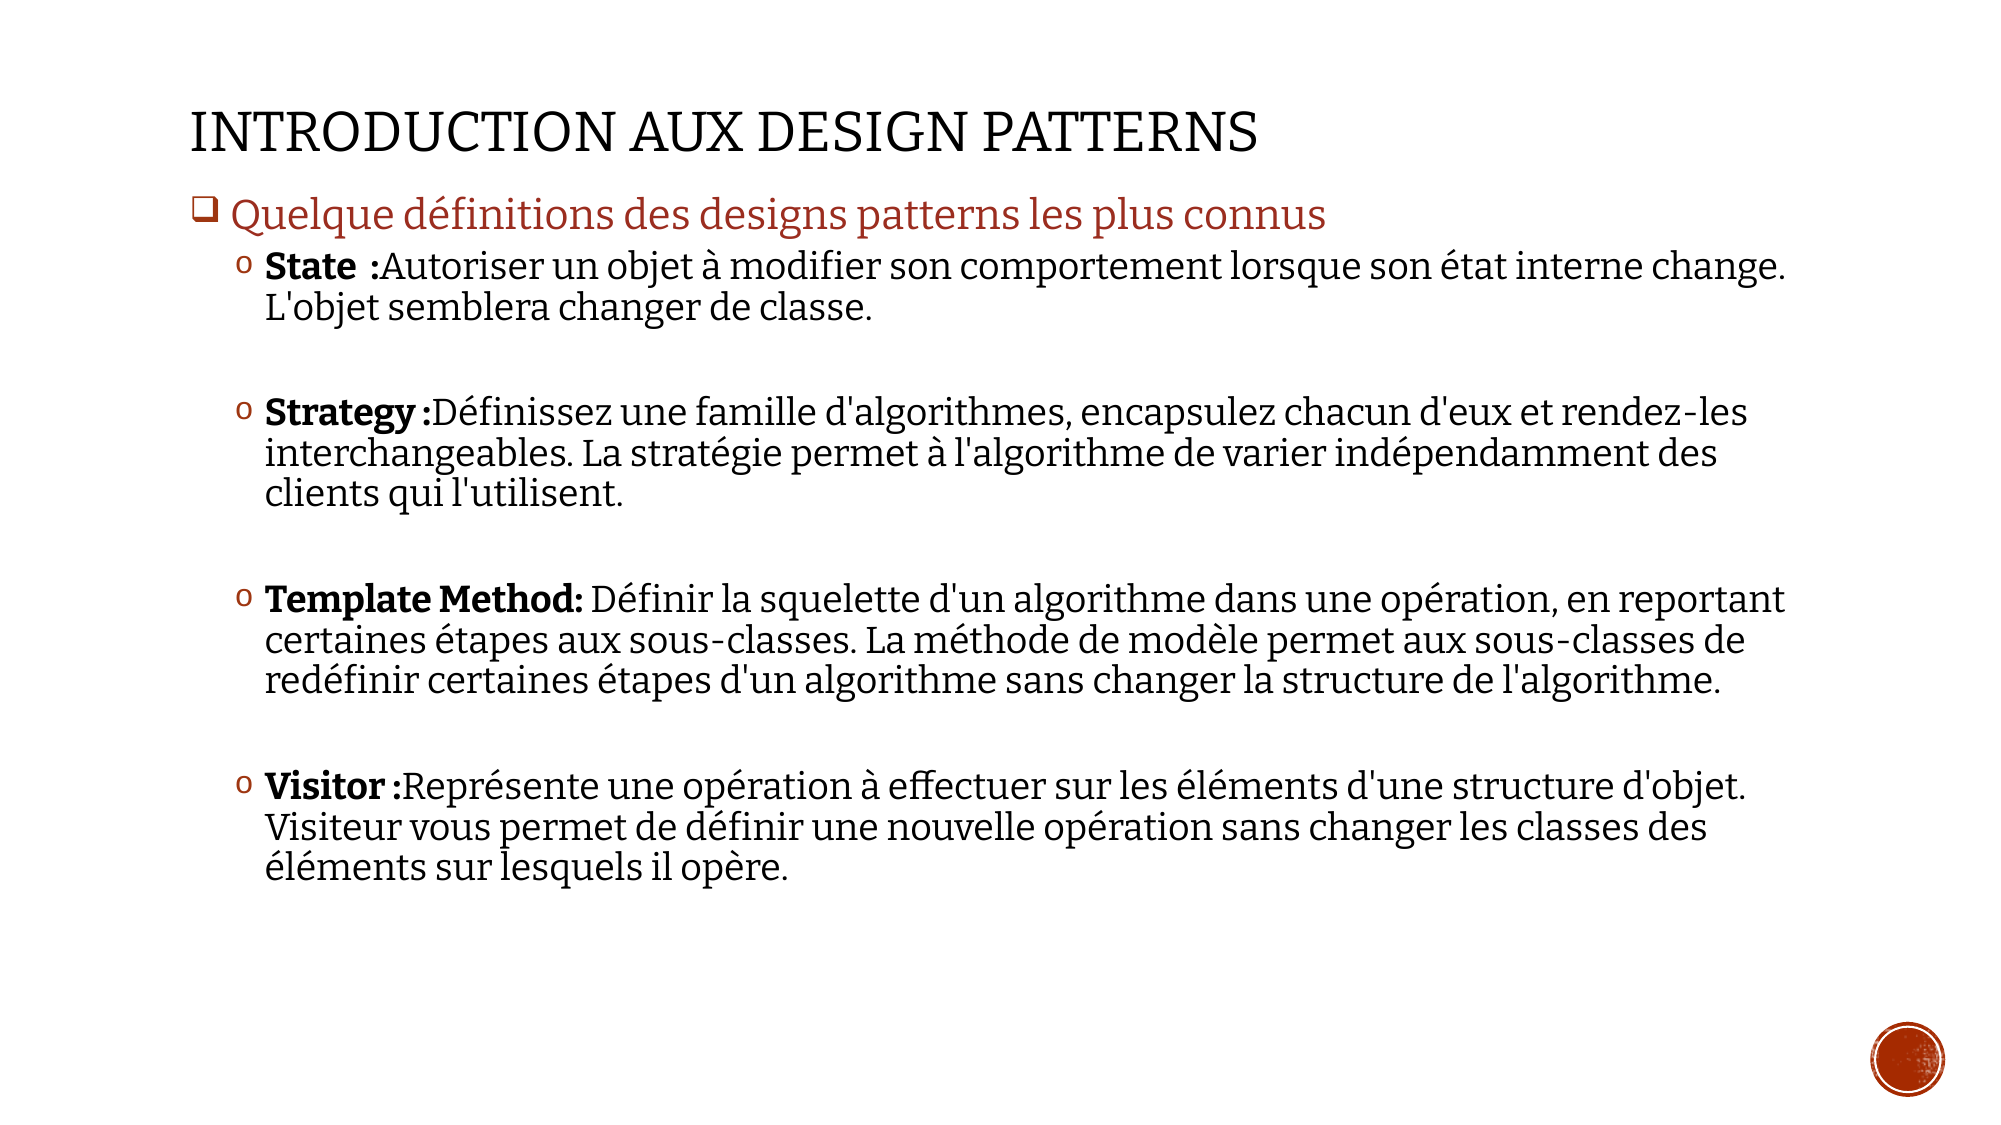

# Introduction aux Design Patterns
 Quelque définitions des designs patterns les plus connus
State  :Autoriser un objet à modifier son comportement lorsque son état interne change. L'objet semblera changer de classe.

Strategy :Définissez une famille d'algorithmes, encapsulez chacun d'eux et rendez-les interchangeables. La stratégie permet à l'algorithme de varier indépendamment des clients qui l'utilisent.

Template Method: Définir la squelette d'un algorithme dans une opération, en reportant certaines étapes aux sous-classes. La méthode de modèle permet aux sous-classes de redéfinir certaines étapes d'un algorithme sans changer la structure de l'algorithme.

Visitor :Représente une opération à effectuer sur les éléments d'une structure d'objet. Visiteur vous permet de définir une nouvelle opération sans changer les classes des éléments sur lesquels il opère.